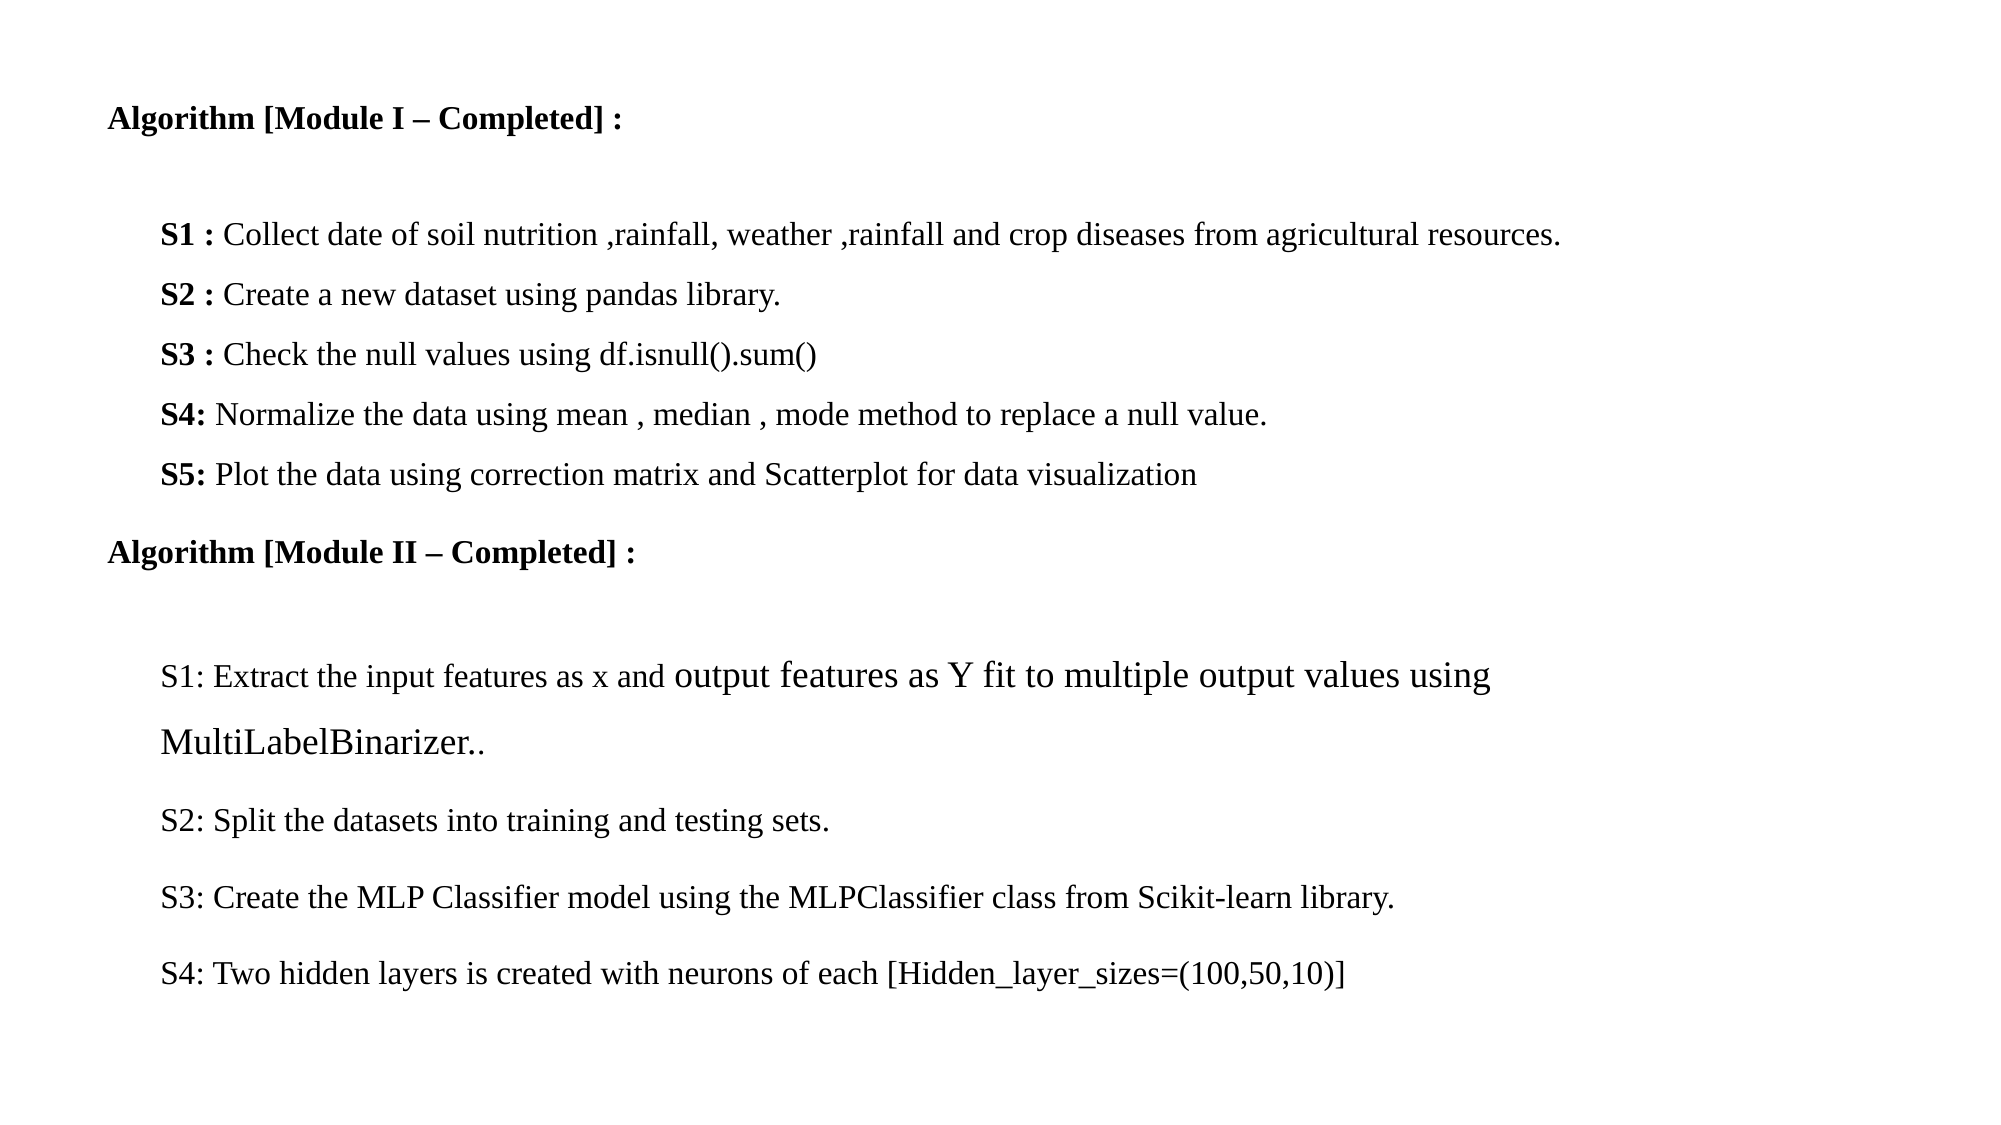

Algorithm [Module I – Completed] :
S1 : Collect date of soil nutrition ,rainfall, weather ,rainfall and crop diseases from agricultural resources.
S2 : Create a new dataset using pandas library.
S3 : Check the null values using df.isnull().sum()
S4: Normalize the data using mean , median , mode method to replace a null value.
S5: Plot the data using correction matrix and Scatterplot for data visualization

Algorithm [Module II – Completed] :
S1: Extract the input features as x and output features as Y fit to multiple output values using                   MultiLabelBinarizer..
S2: Split the datasets into training and testing sets.
S3: Create the MLP Classifier model using the MLPClassifier class from Scikit-learn library.
S4: Two hidden layers is created with neurons of each [Hidden_layer_sizes=(100,50,10)]